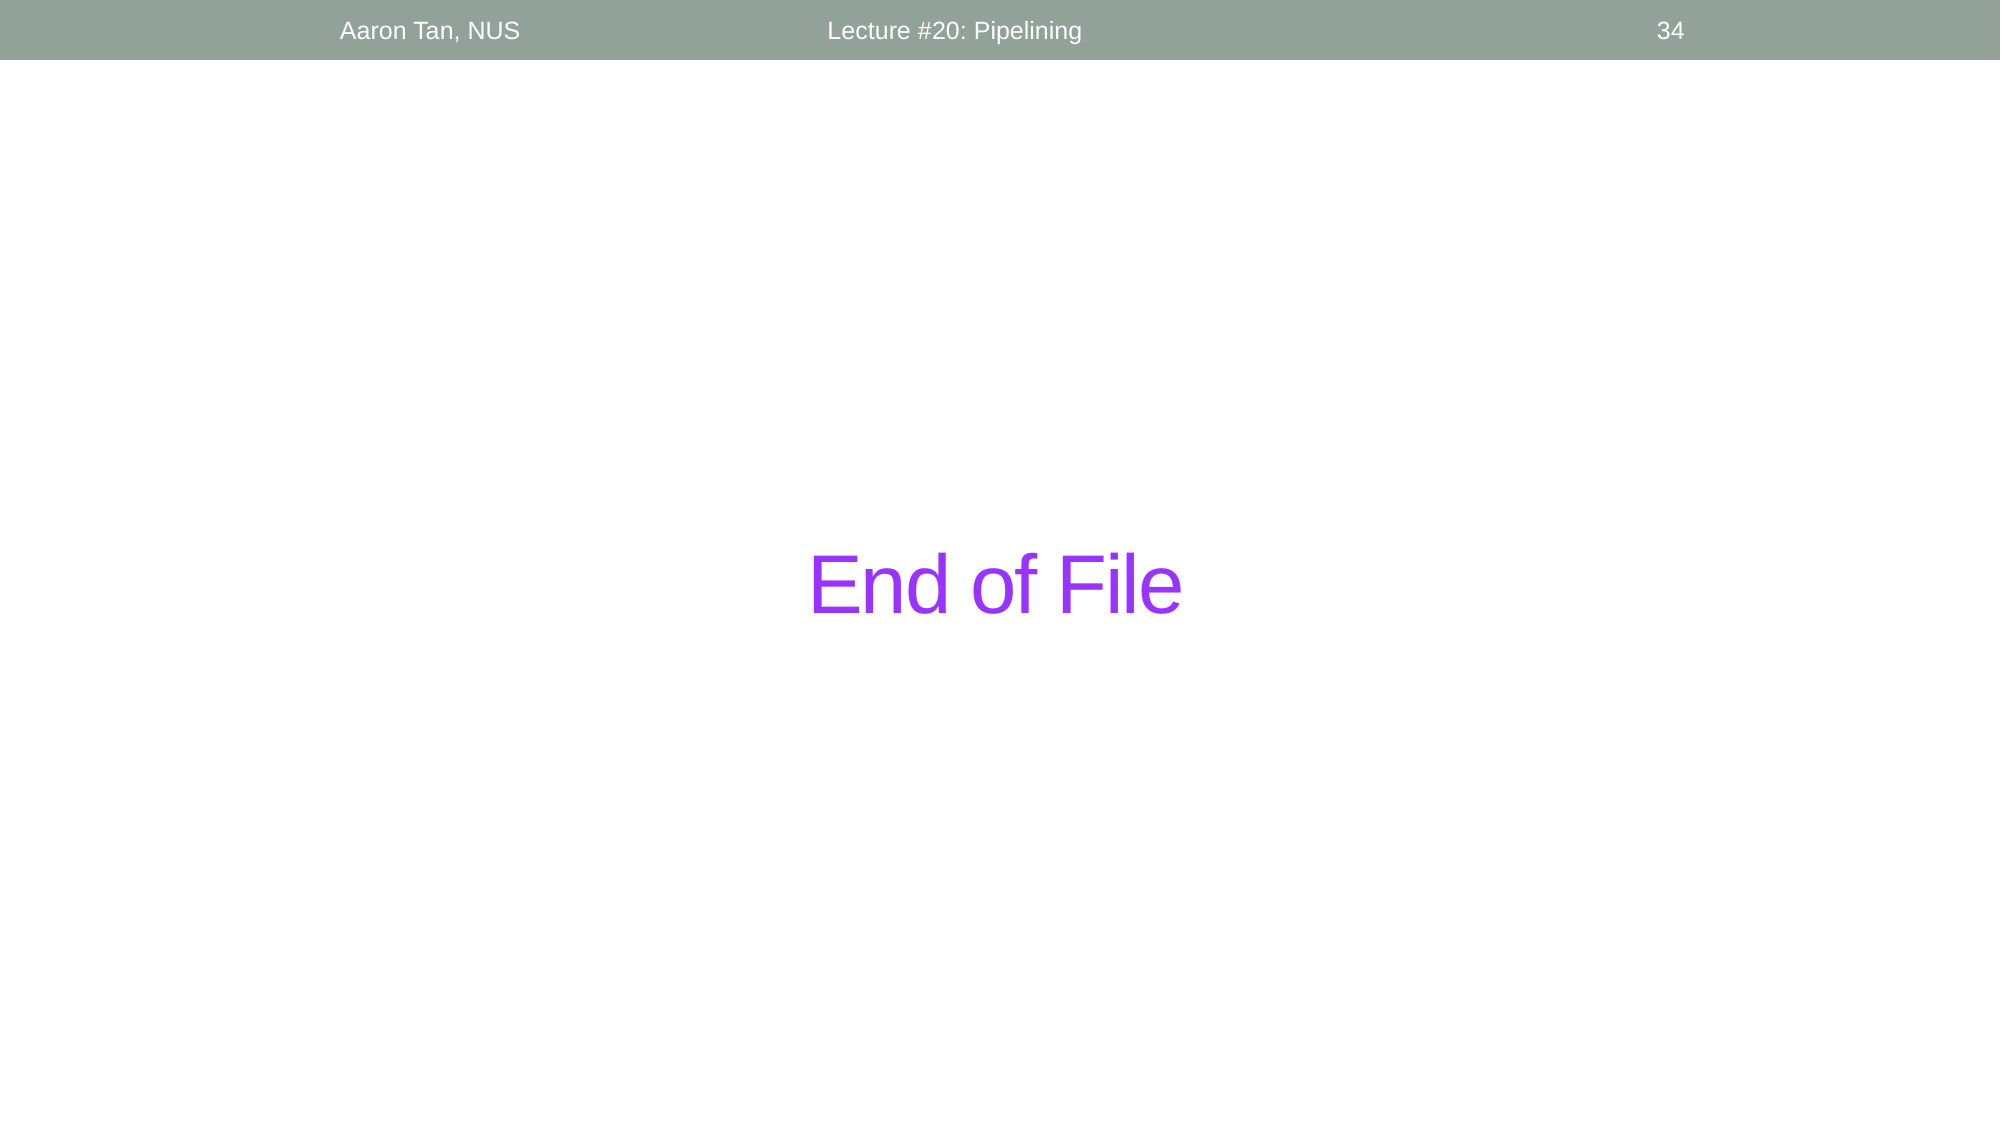

Aaron Tan, NUS
Lecture #20: Pipelining
34
# End of File